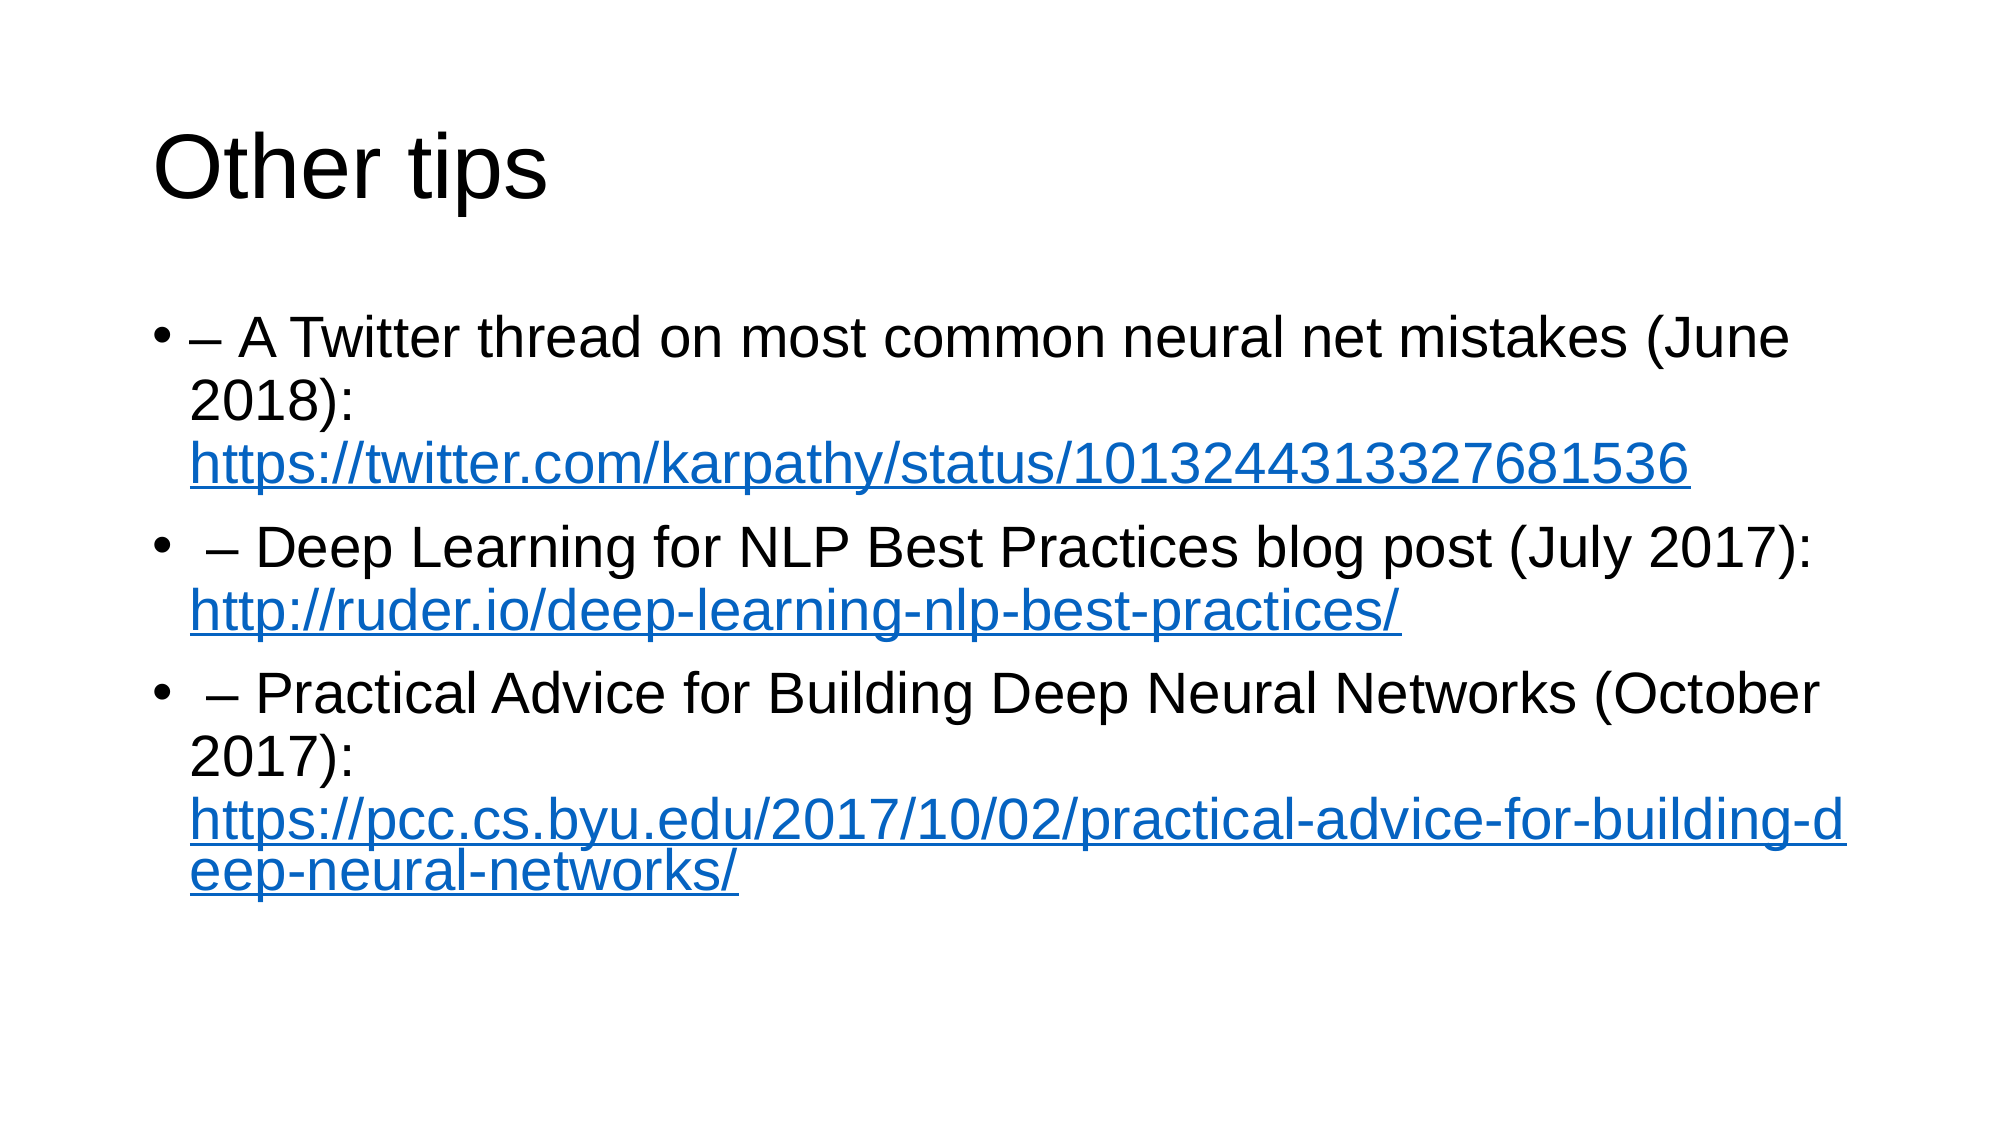

# Other tips
– A Twitter thread on most common neural net mistakes (June 2018): https://twitter.com/karpathy/status/1013244313327681536
 – Deep Learning for NLP Best Practices blog post (July 2017): http://ruder.io/deep-learning-nlp-best-practices/
 – Practical Advice for Building Deep Neural Networks (October 2017): https://pcc.cs.byu.edu/2017/10/02/practical-advice-for-building-deep-neural-networks/